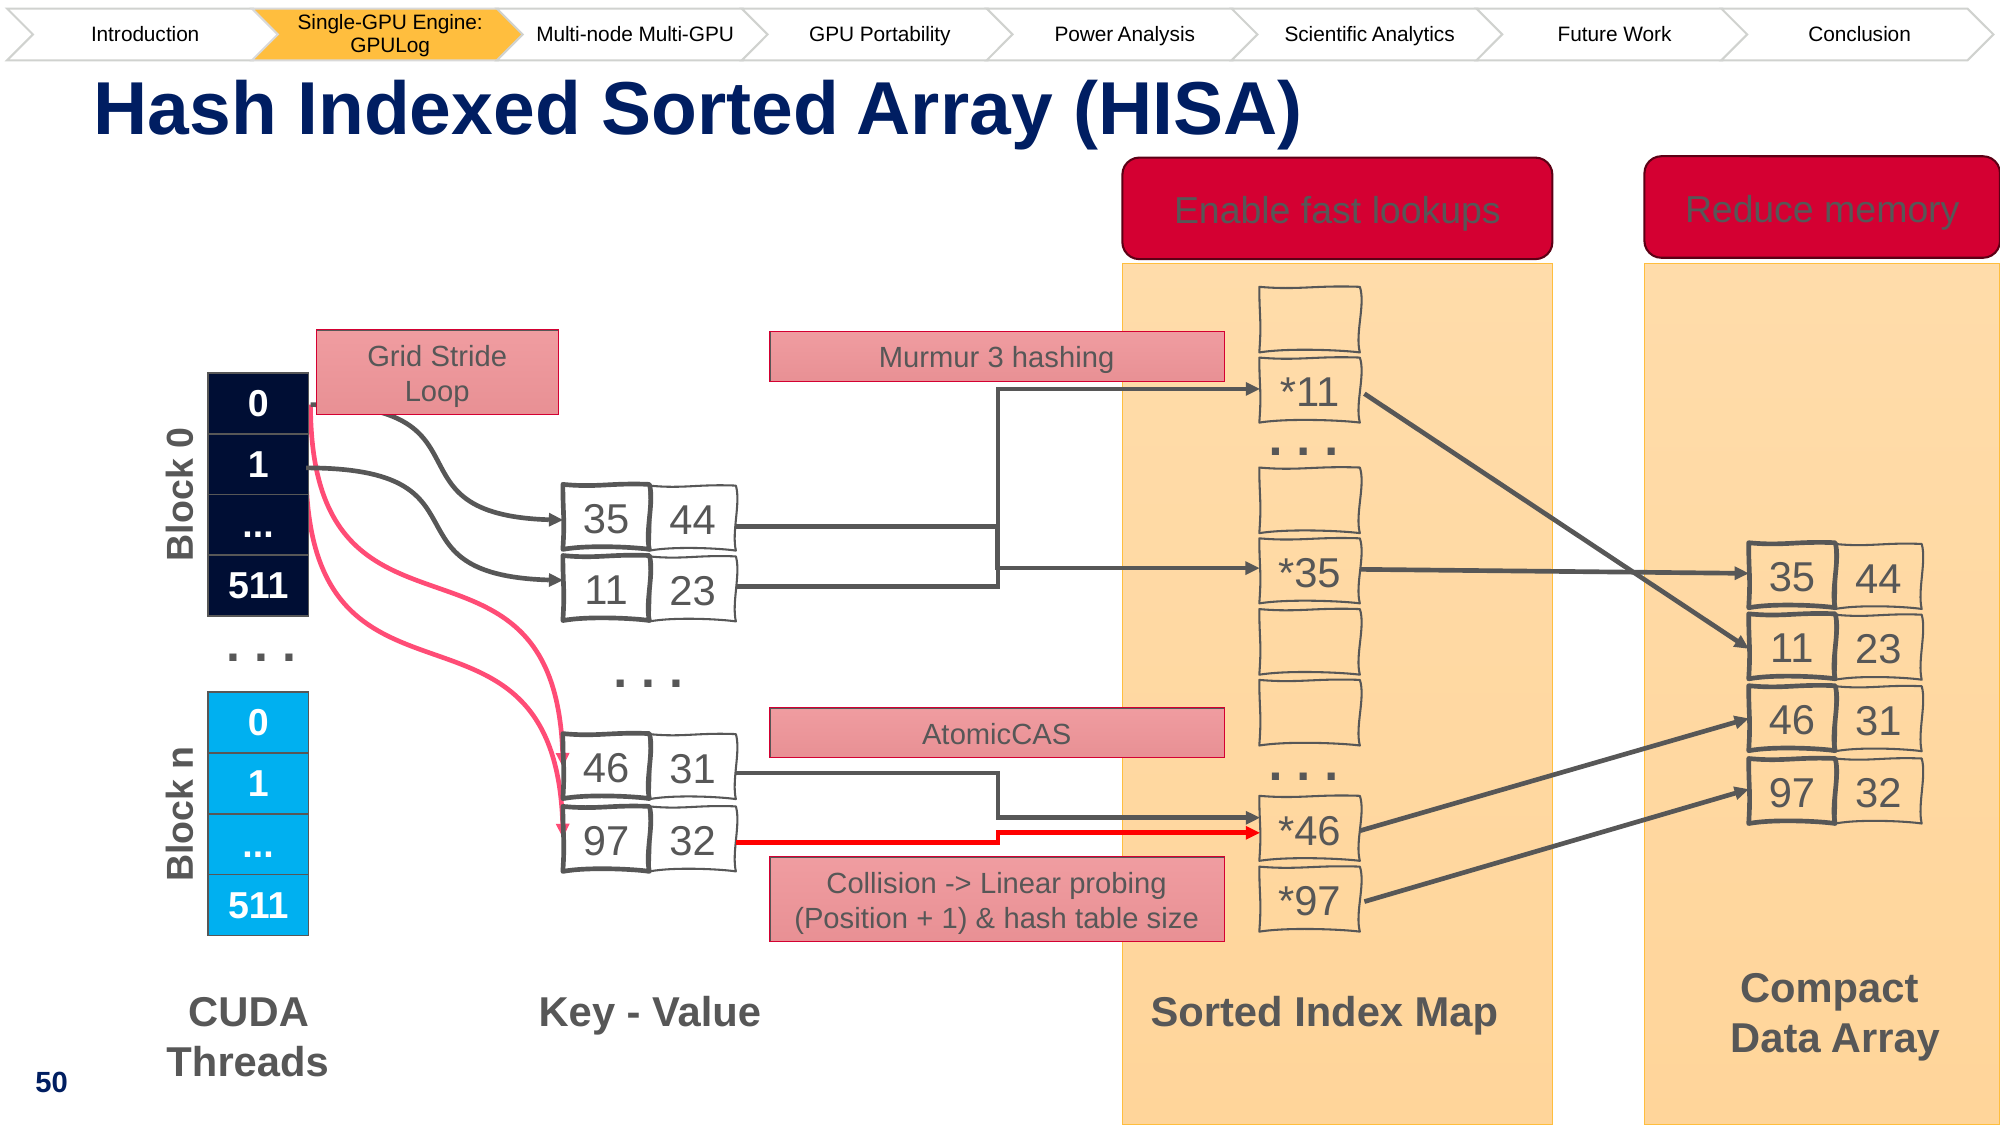

Introduction
Single-GPU Engine: GPULog
Multi-node Multi-GPU
GPU Portability
Power Analysis
Scientific Analytics
Future Work
Conclusion
# Hash Indexed Sorted Array (HISA)
Reduce memory
Enable fast lookups

Grid Stride Loop
Murmur 3 hashing
*11
| 0 |
| --- |
| 1 |
| ... |
| 511 |
. . .
Block 0

35
44
*35
35
44
11
23
. . .

11
23
. . .

46
31
| 0 |
| --- |
| 1 |
| ... |
| 511 |
AtomicCAS
. . .
46
31
97
32
Block n
*46
97
32
Collision -> Linear probing
(Position + 1) & hash table size
*97
Compact
Data Array
CUDA Threads
Key - Value
Sorted Index Map